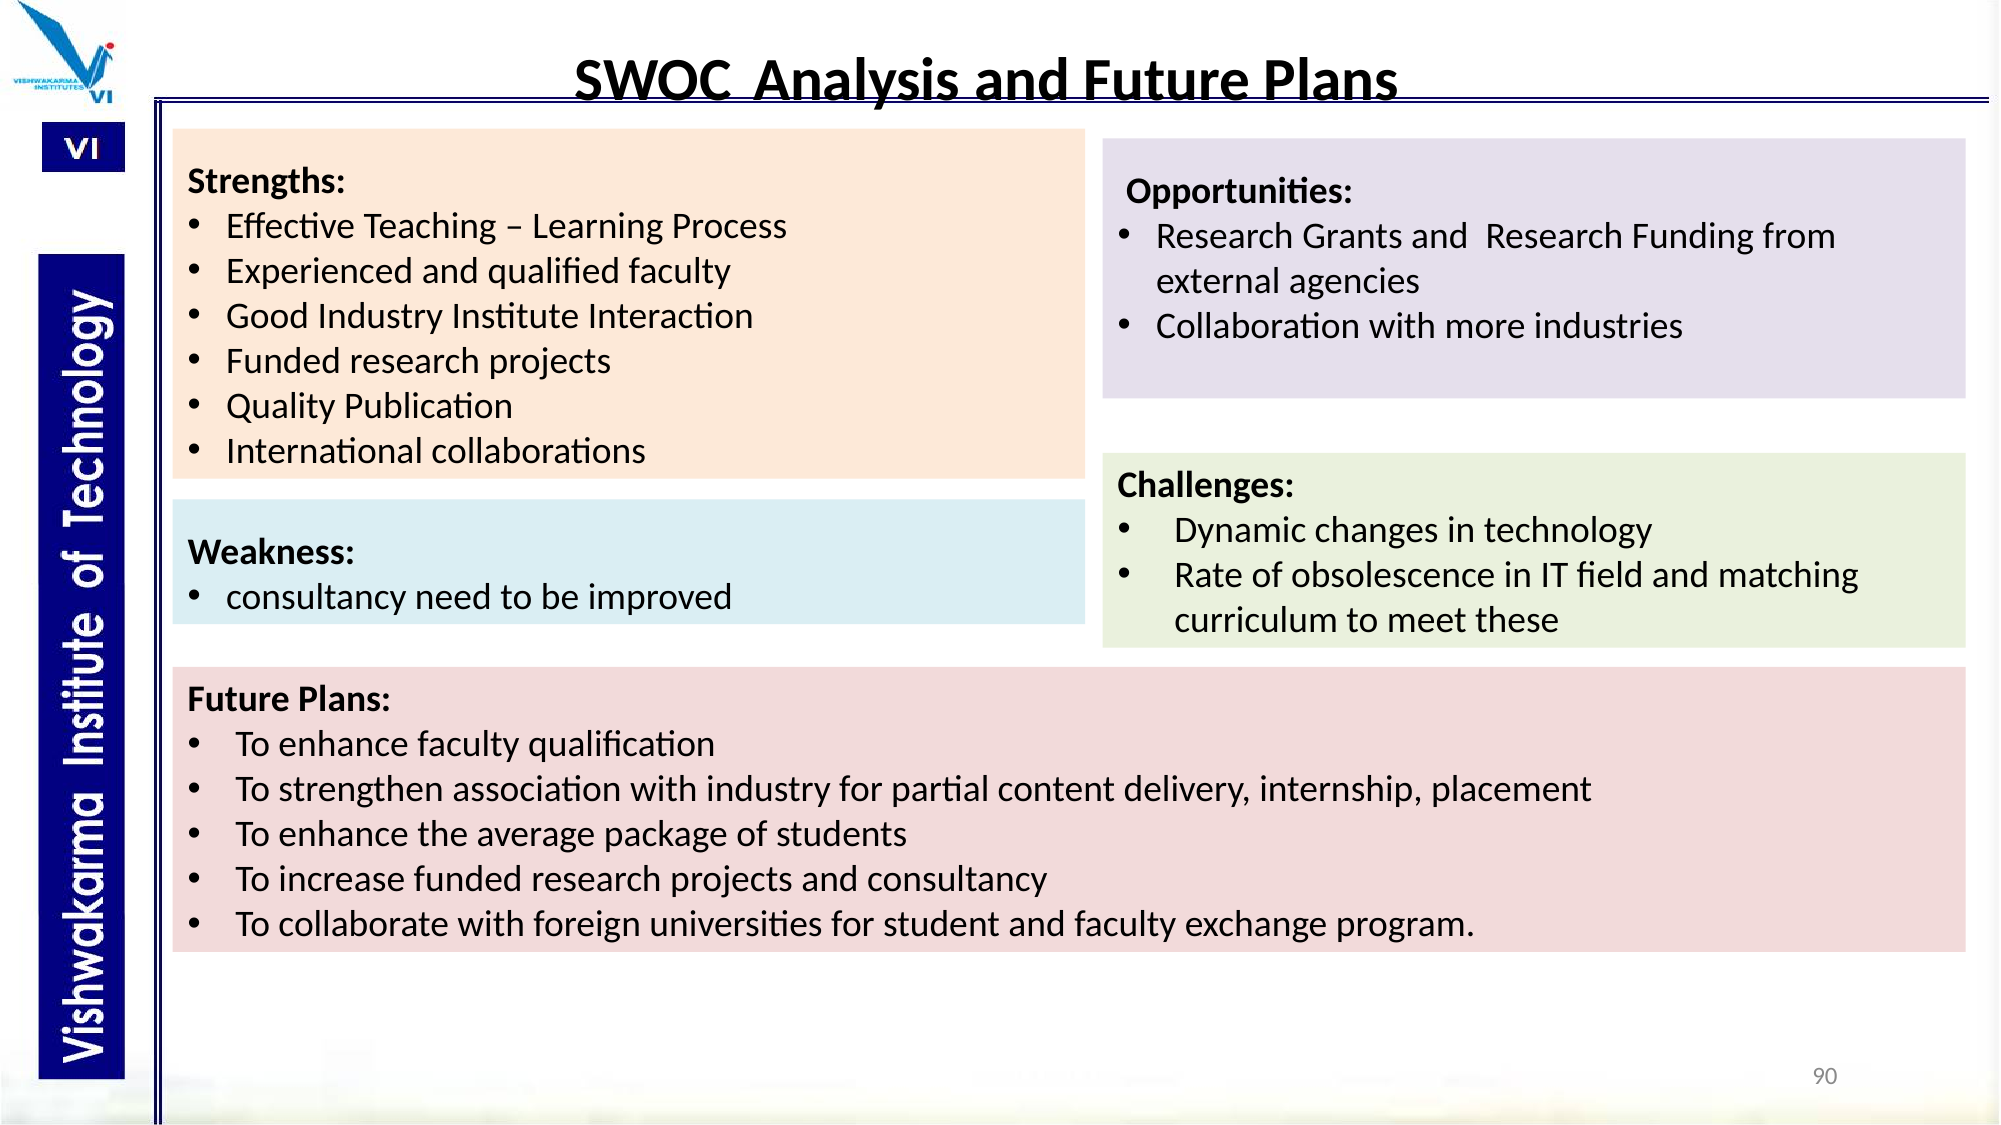

# SWOC Analysis and Future Plans

Strengths:
Effective Teaching – Learning Process
Experienced and qualified faculty
Good Industry Institute Interaction
Funded research projects
Quality Publication
International collaborations

 Opportunities:
Research Grants and  Research Funding from external agencies
Collaboration with more industries

Challenges:
Dynamic changes in technology
Rate of obsolescence in IT field and matching curriculum to meet these

Weakness:
consultancy need to be improved
Future Plans:
To enhance faculty qualification
To strengthen association with industry for partial content delivery, internship, placement
To enhance the average package of students
To increase funded research projects and consultancy
To collaborate with foreign universities for student and faculty exchange program.
90